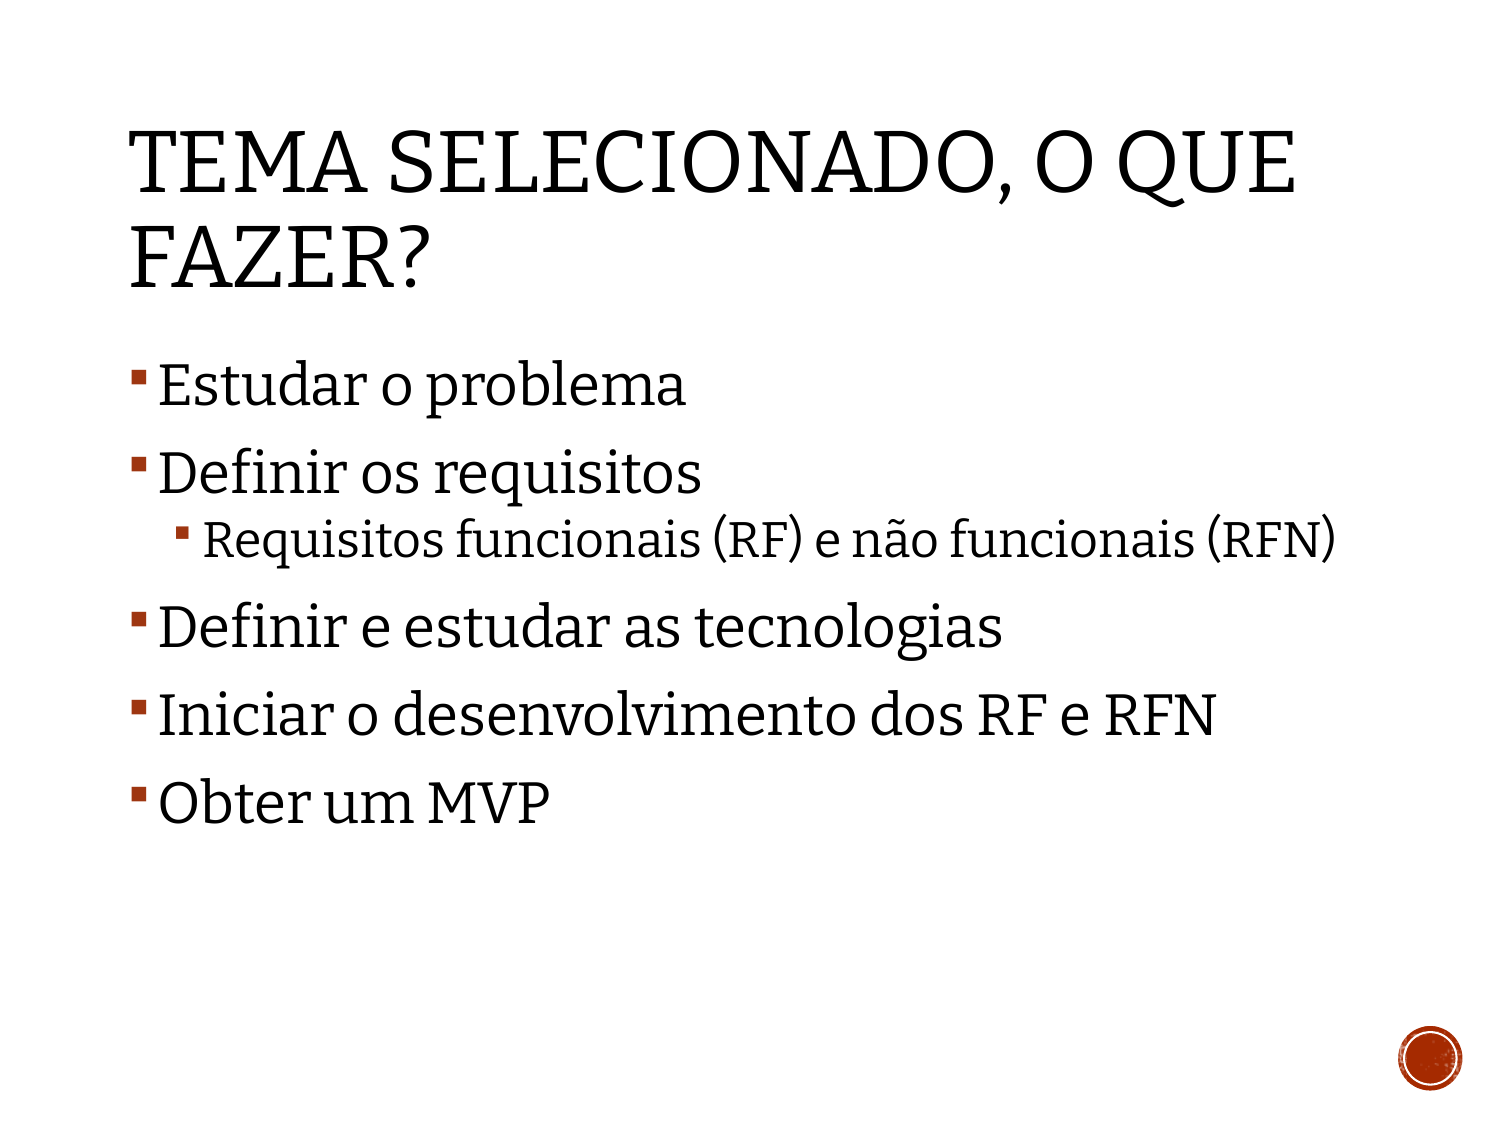

# Tema selecionado, o que fazer?
Estudar o problema
Definir os requisitos
Requisitos funcionais (RF) e não funcionais (RFN)
Definir e estudar as tecnologias
Iniciar o desenvolvimento dos RF e RFN
Obter um MVP